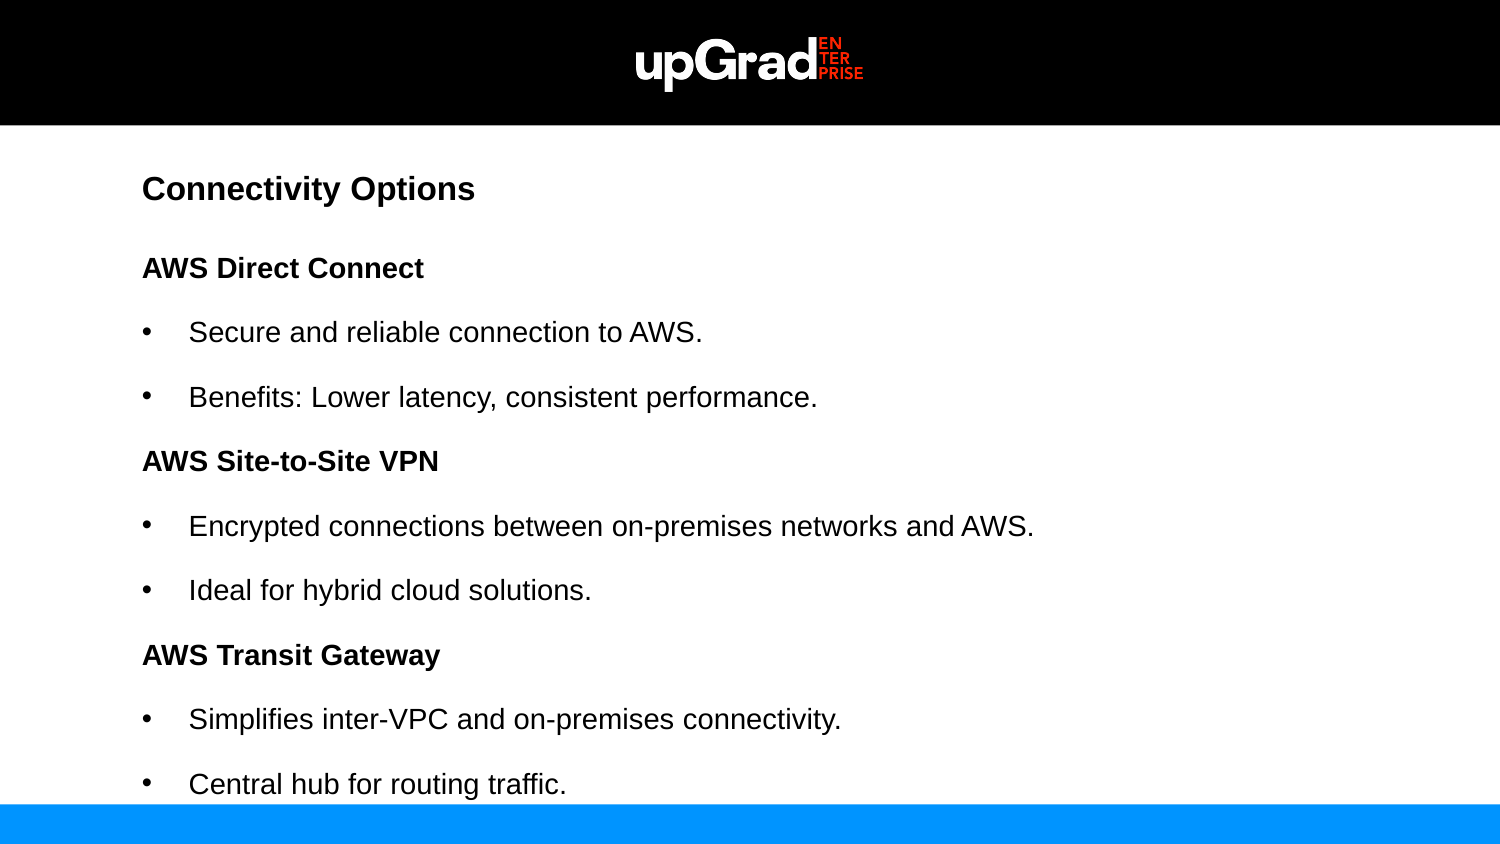

Connectivity Options
AWS Direct Connect
Secure and reliable connection to AWS.
Benefits: Lower latency, consistent performance.
AWS Site-to-Site VPN
Encrypted connections between on-premises networks and AWS.
Ideal for hybrid cloud solutions.
AWS Transit Gateway
Simplifies inter-VPC and on-premises connectivity.
Central hub for routing traffic.